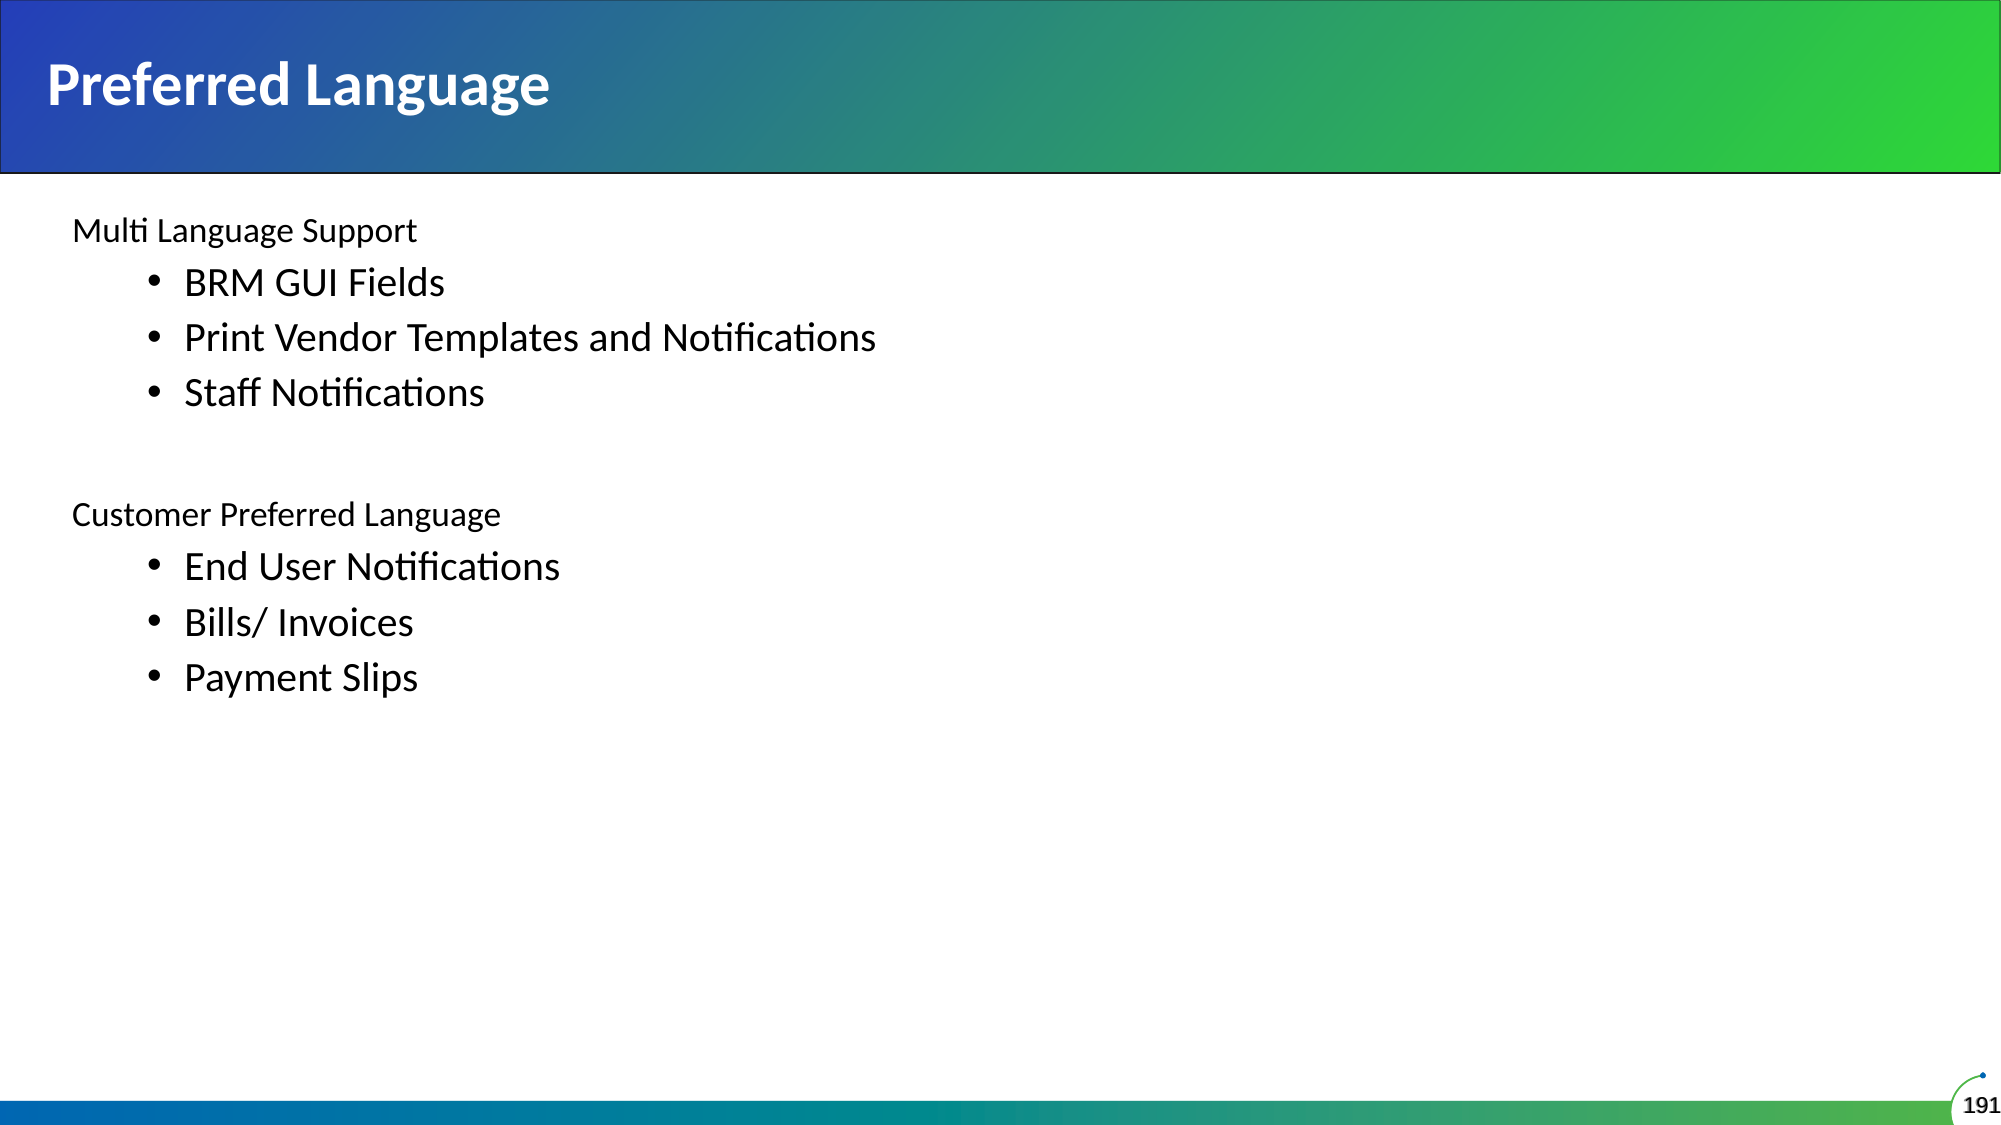

# Preferred Language
Multi Language Support
BRM GUI Fields
Print Vendor Templates and Notifications
Staff Notifications

Customer Preferred Language
End User Notifications
Bills/ Invoices
Payment Slips